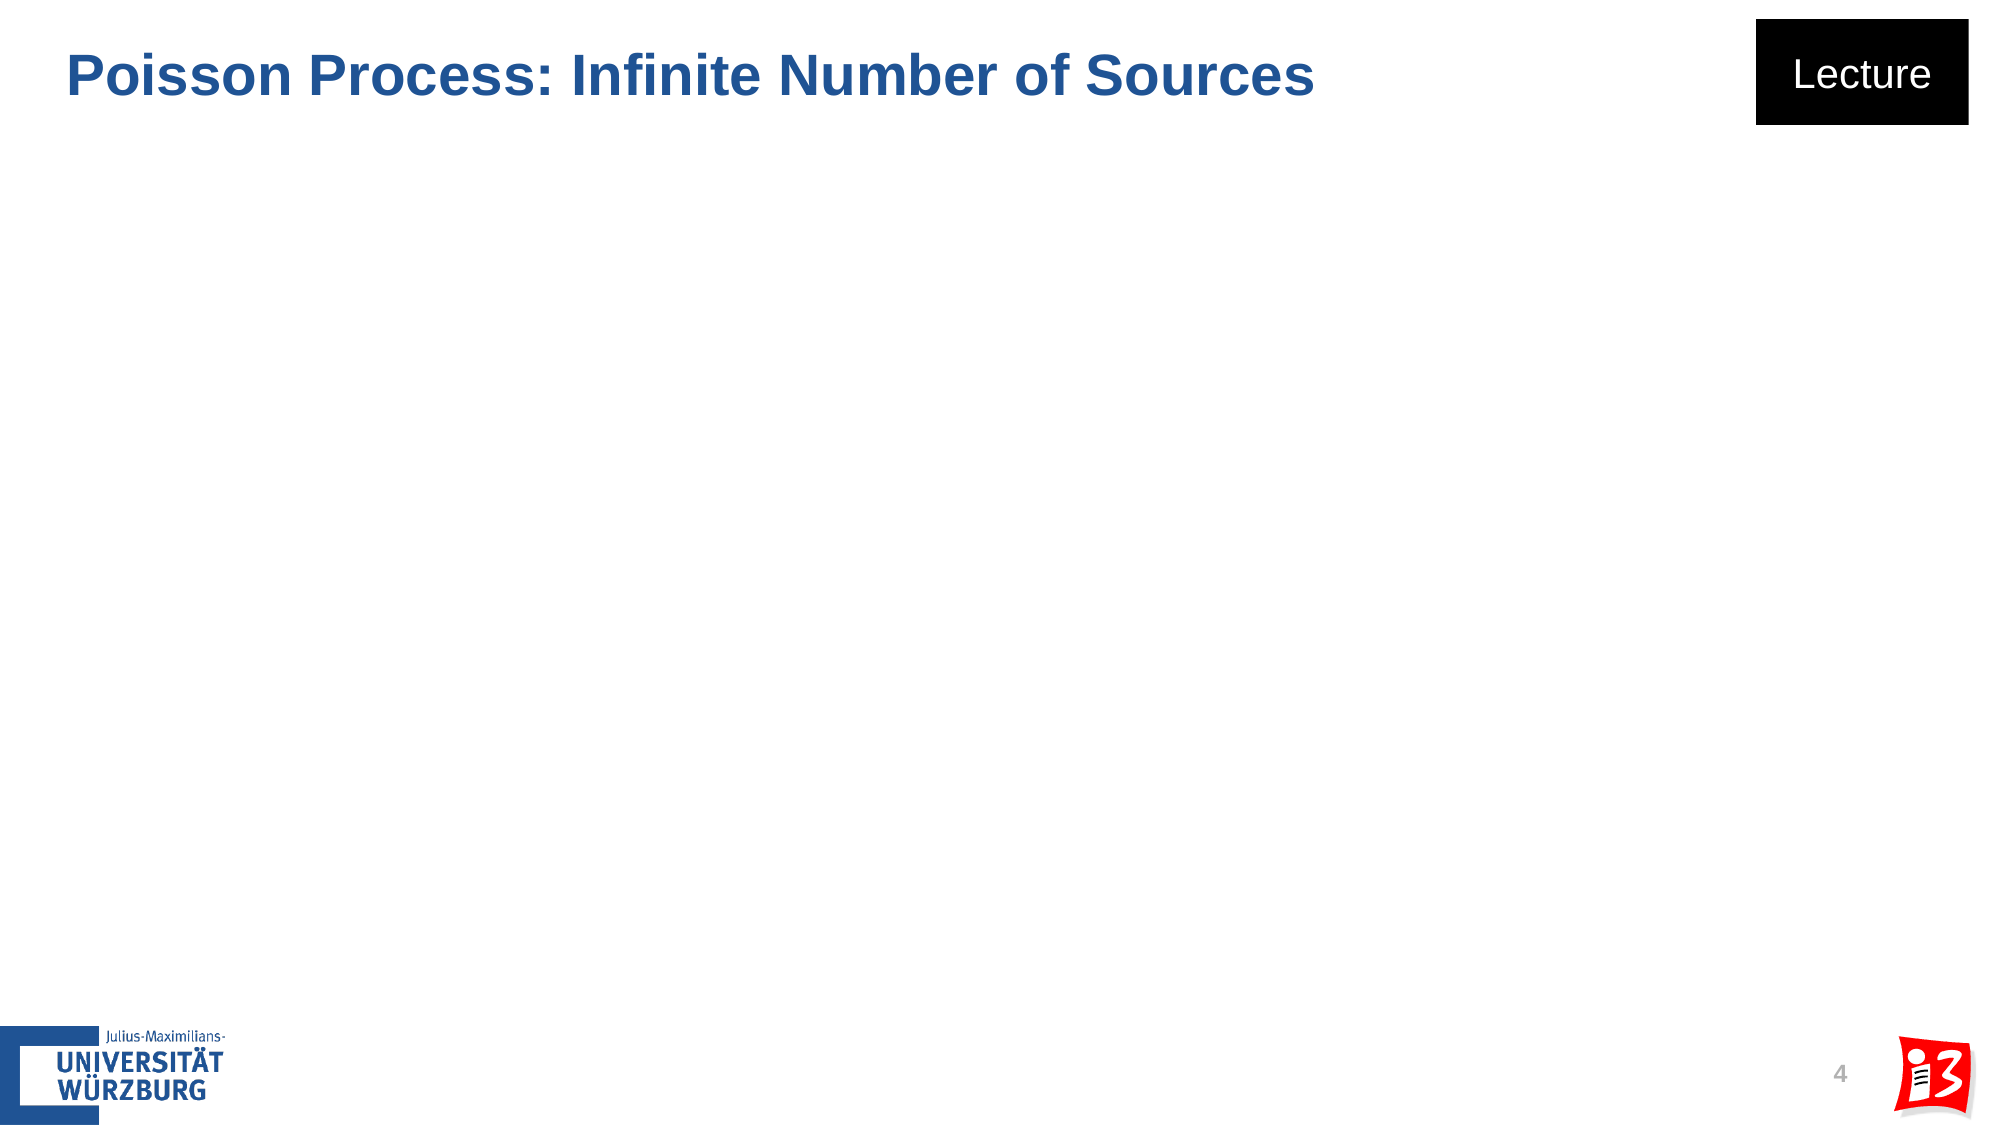

# Poisson Process: Infinite Number of Sources
Lecture
4